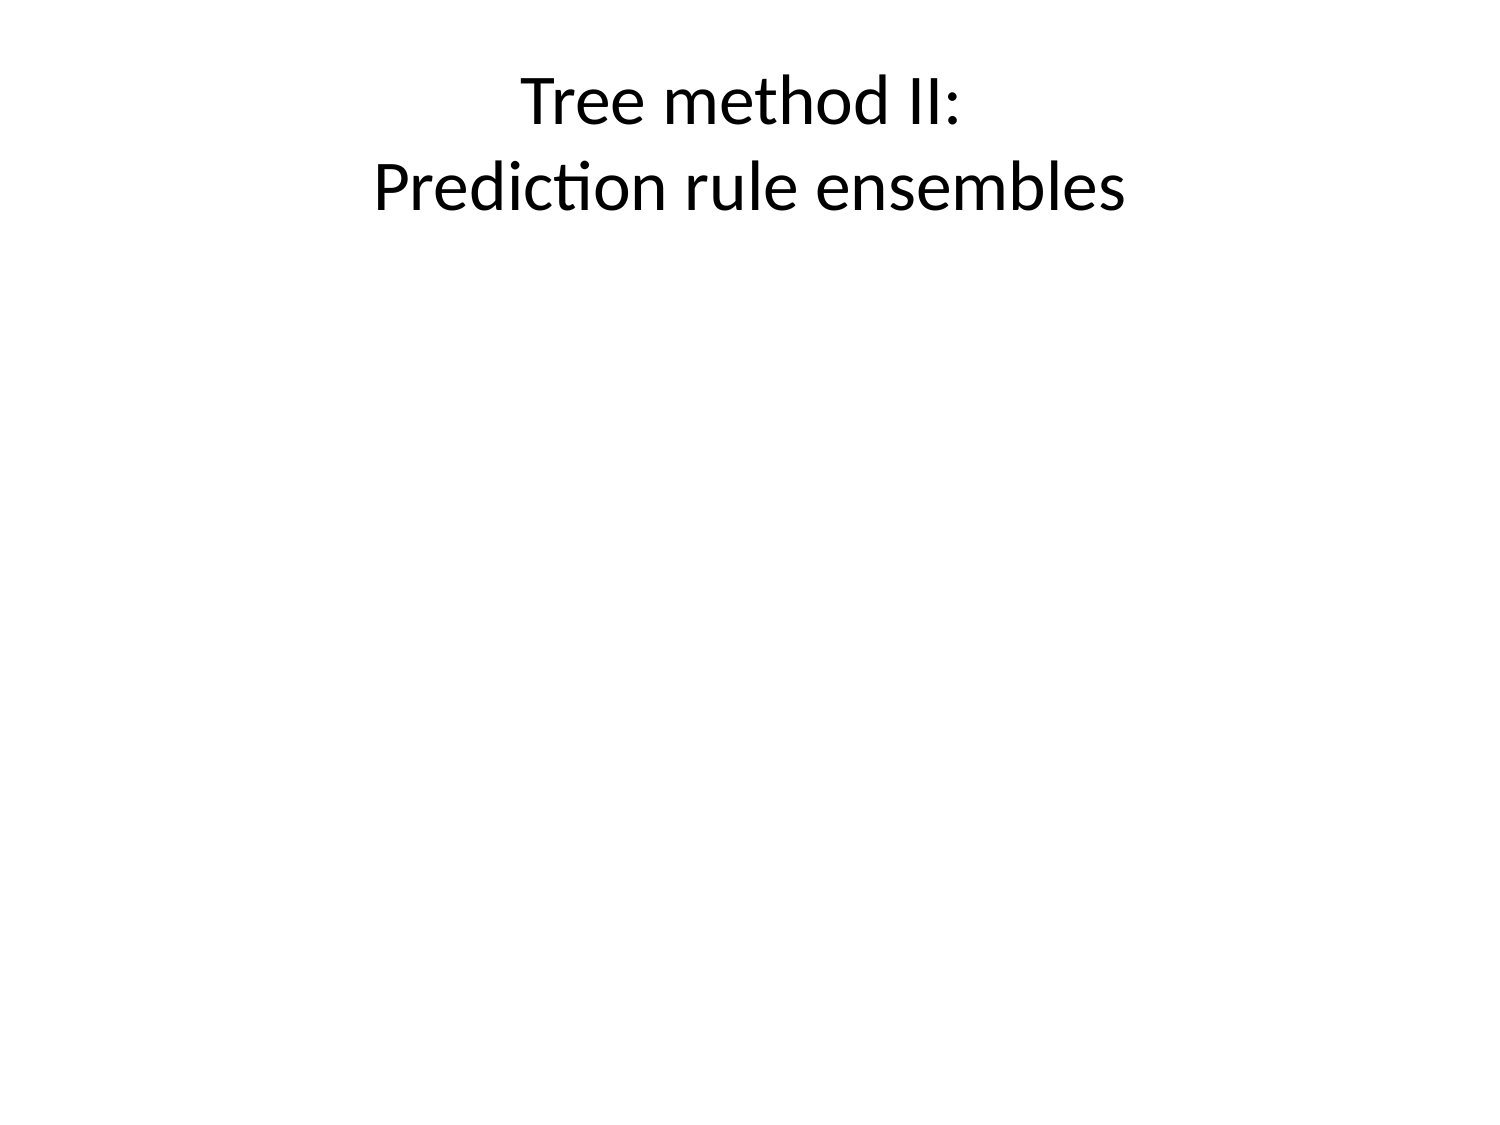

# Tree method II: Prediction rule ensembles